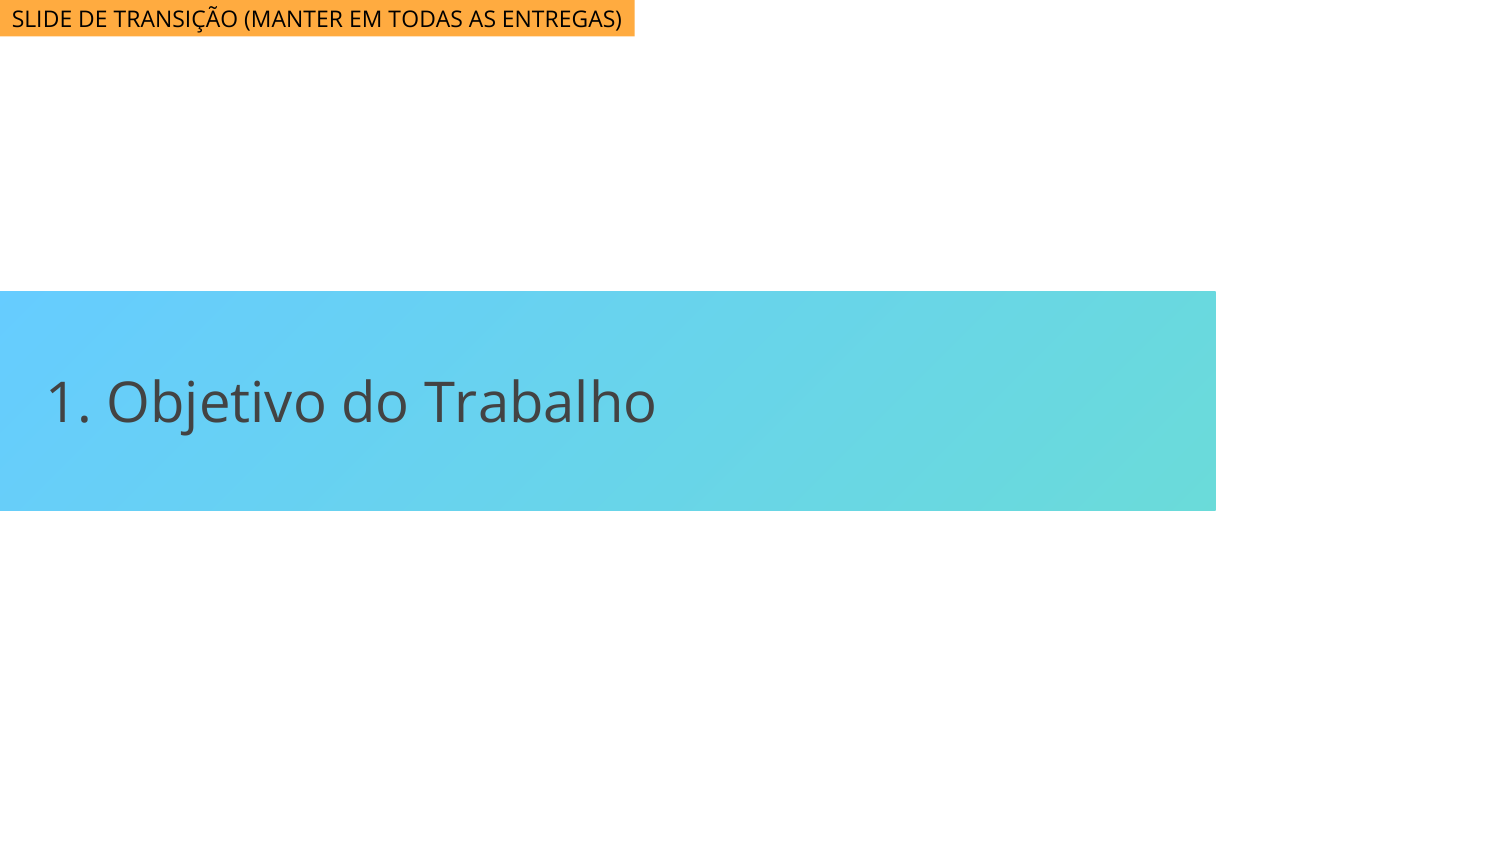

SLIDE DE TRANSIÇÃO (MANTER EM TODAS AS ENTREGAS)

1. Objetivo do Trabalho